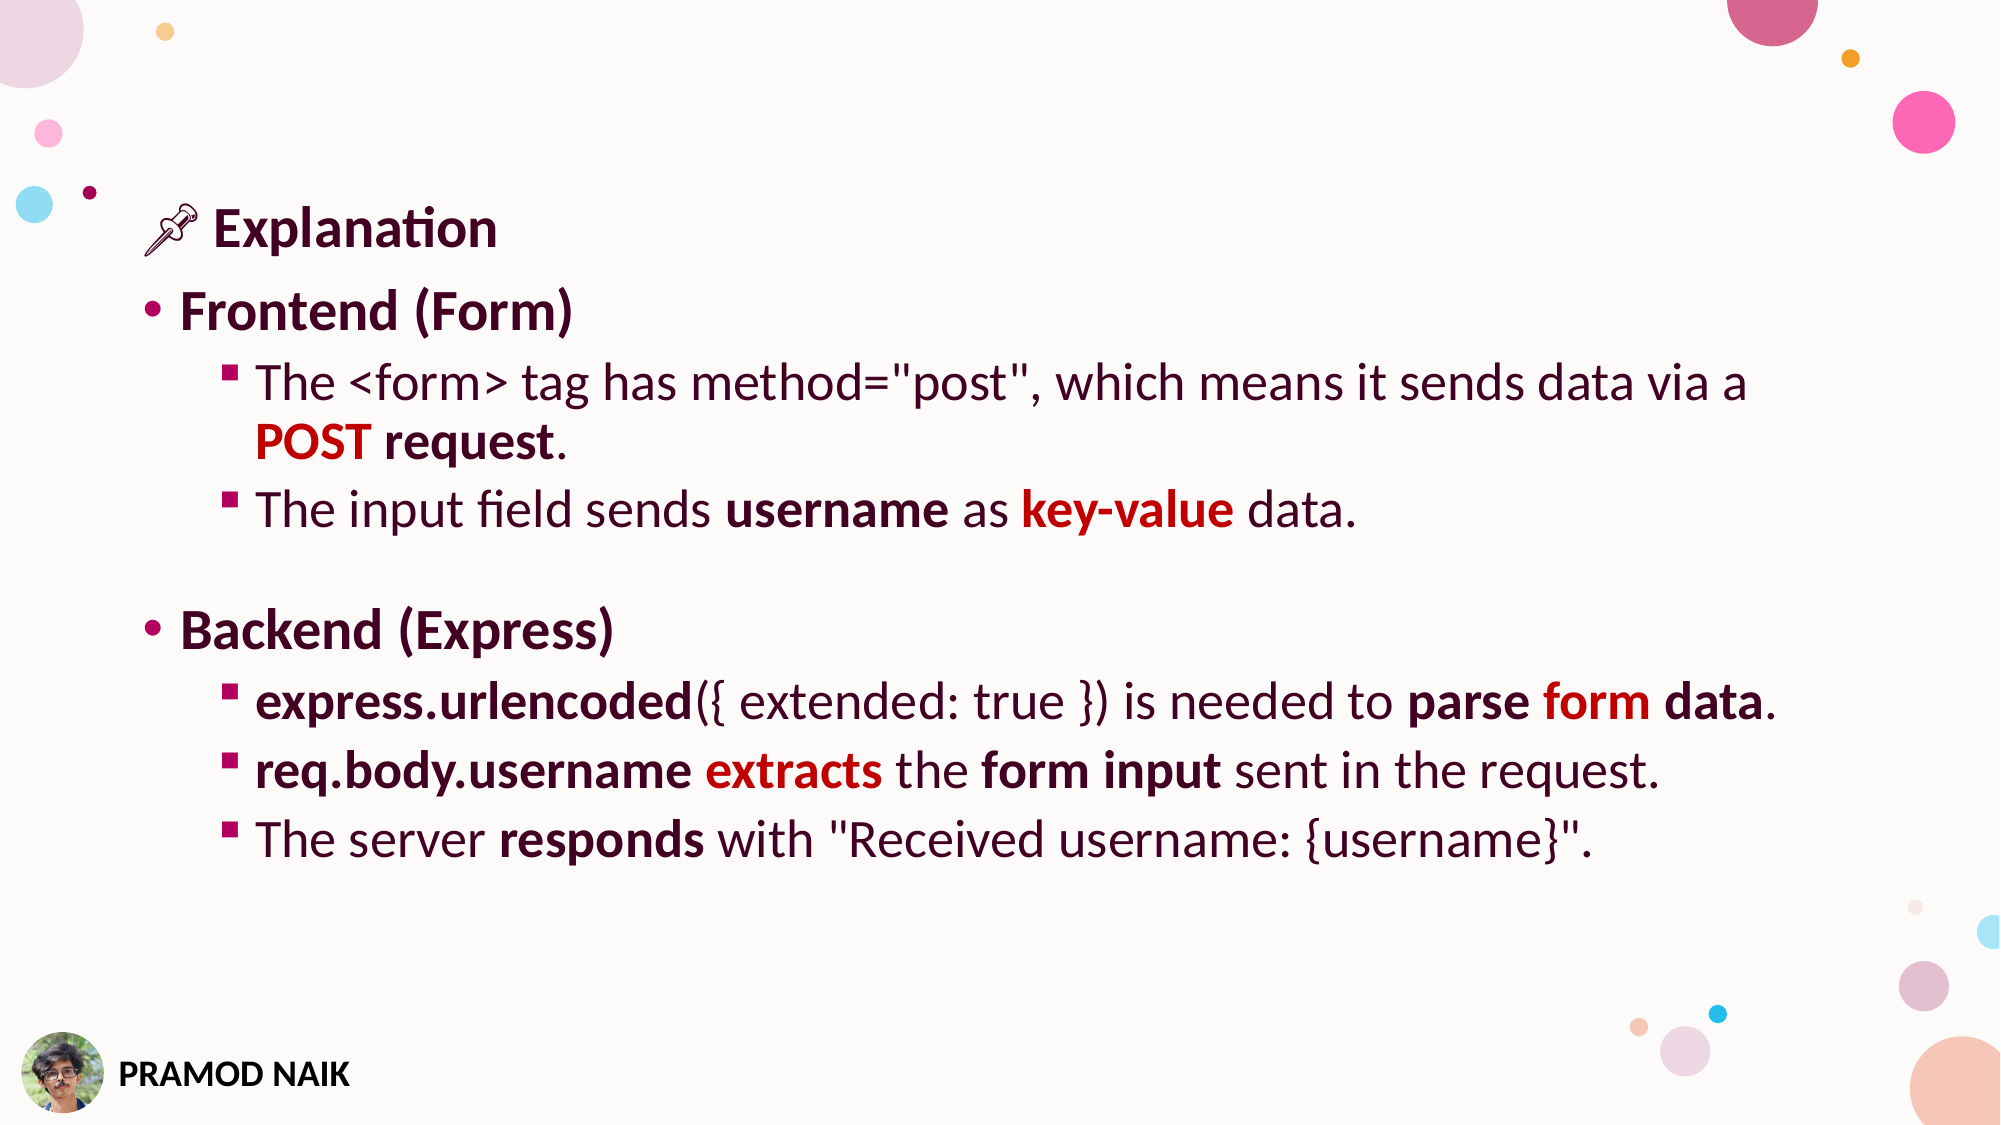

📌 Explanation
Frontend (Form)
The <form> tag has method="post", which means it sends data via a POST request.
The input field sends username as key-value data.

Backend (Express)
express.urlencoded({ extended: true }) is needed to parse form data.
req.body.username extracts the form input sent in the request.
The server responds with "Received username: {username}".